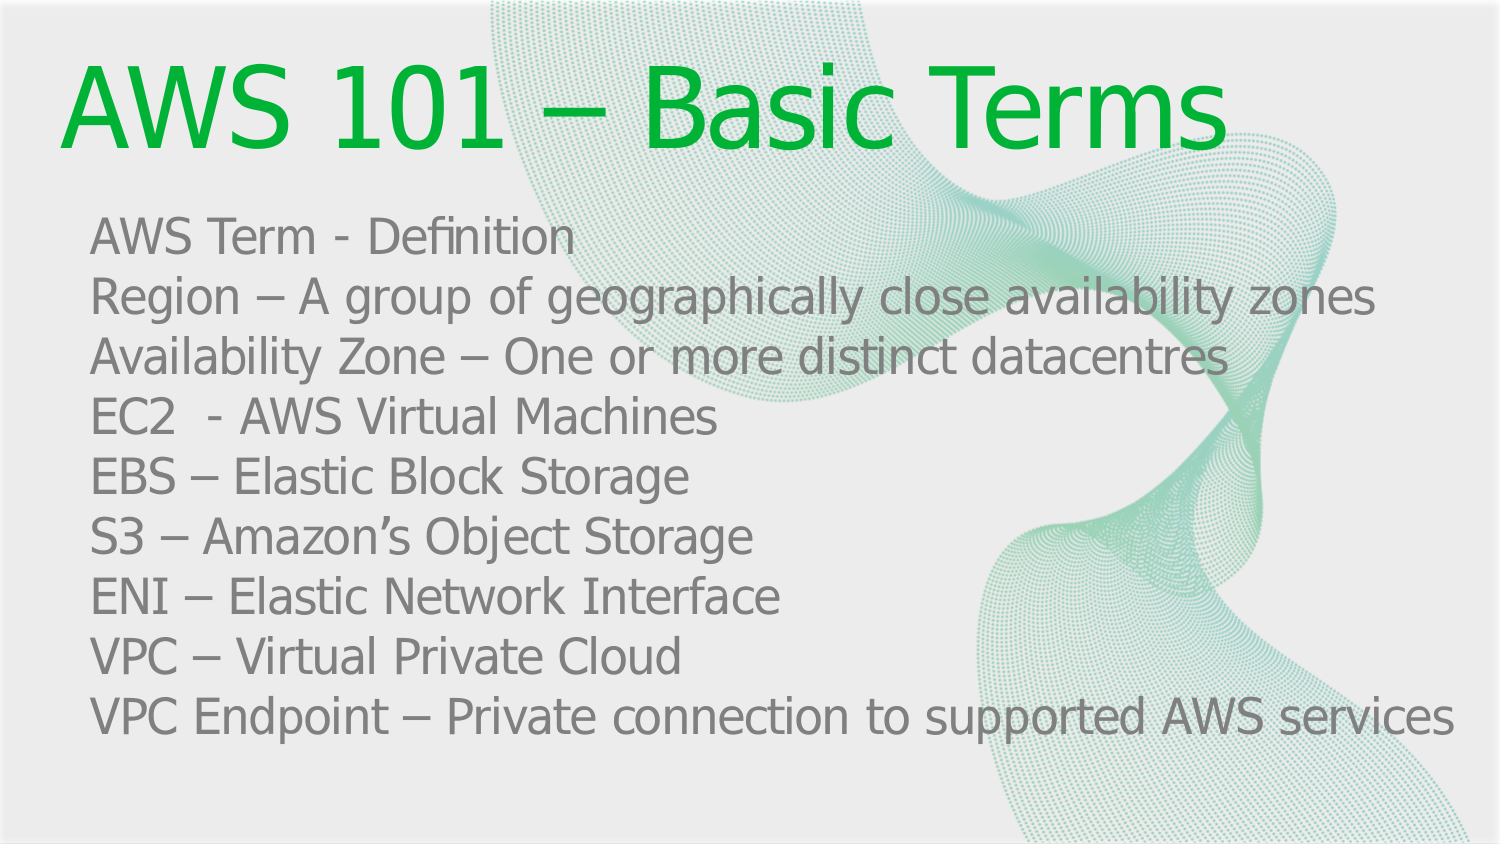

AWS 101 – Basic Terms
AWS Term - Definition
Region – A group of geographically close availability zones
Availability Zone – One or more distinct datacentres
EC2  - AWS Virtual Machines
EBS – Elastic Block Storage
S3 – Amazon’s Object Storage
ENI – Elastic Network Interface
VPC – Virtual Private Cloud
VPC Endpoint – Private connection to supported AWS services